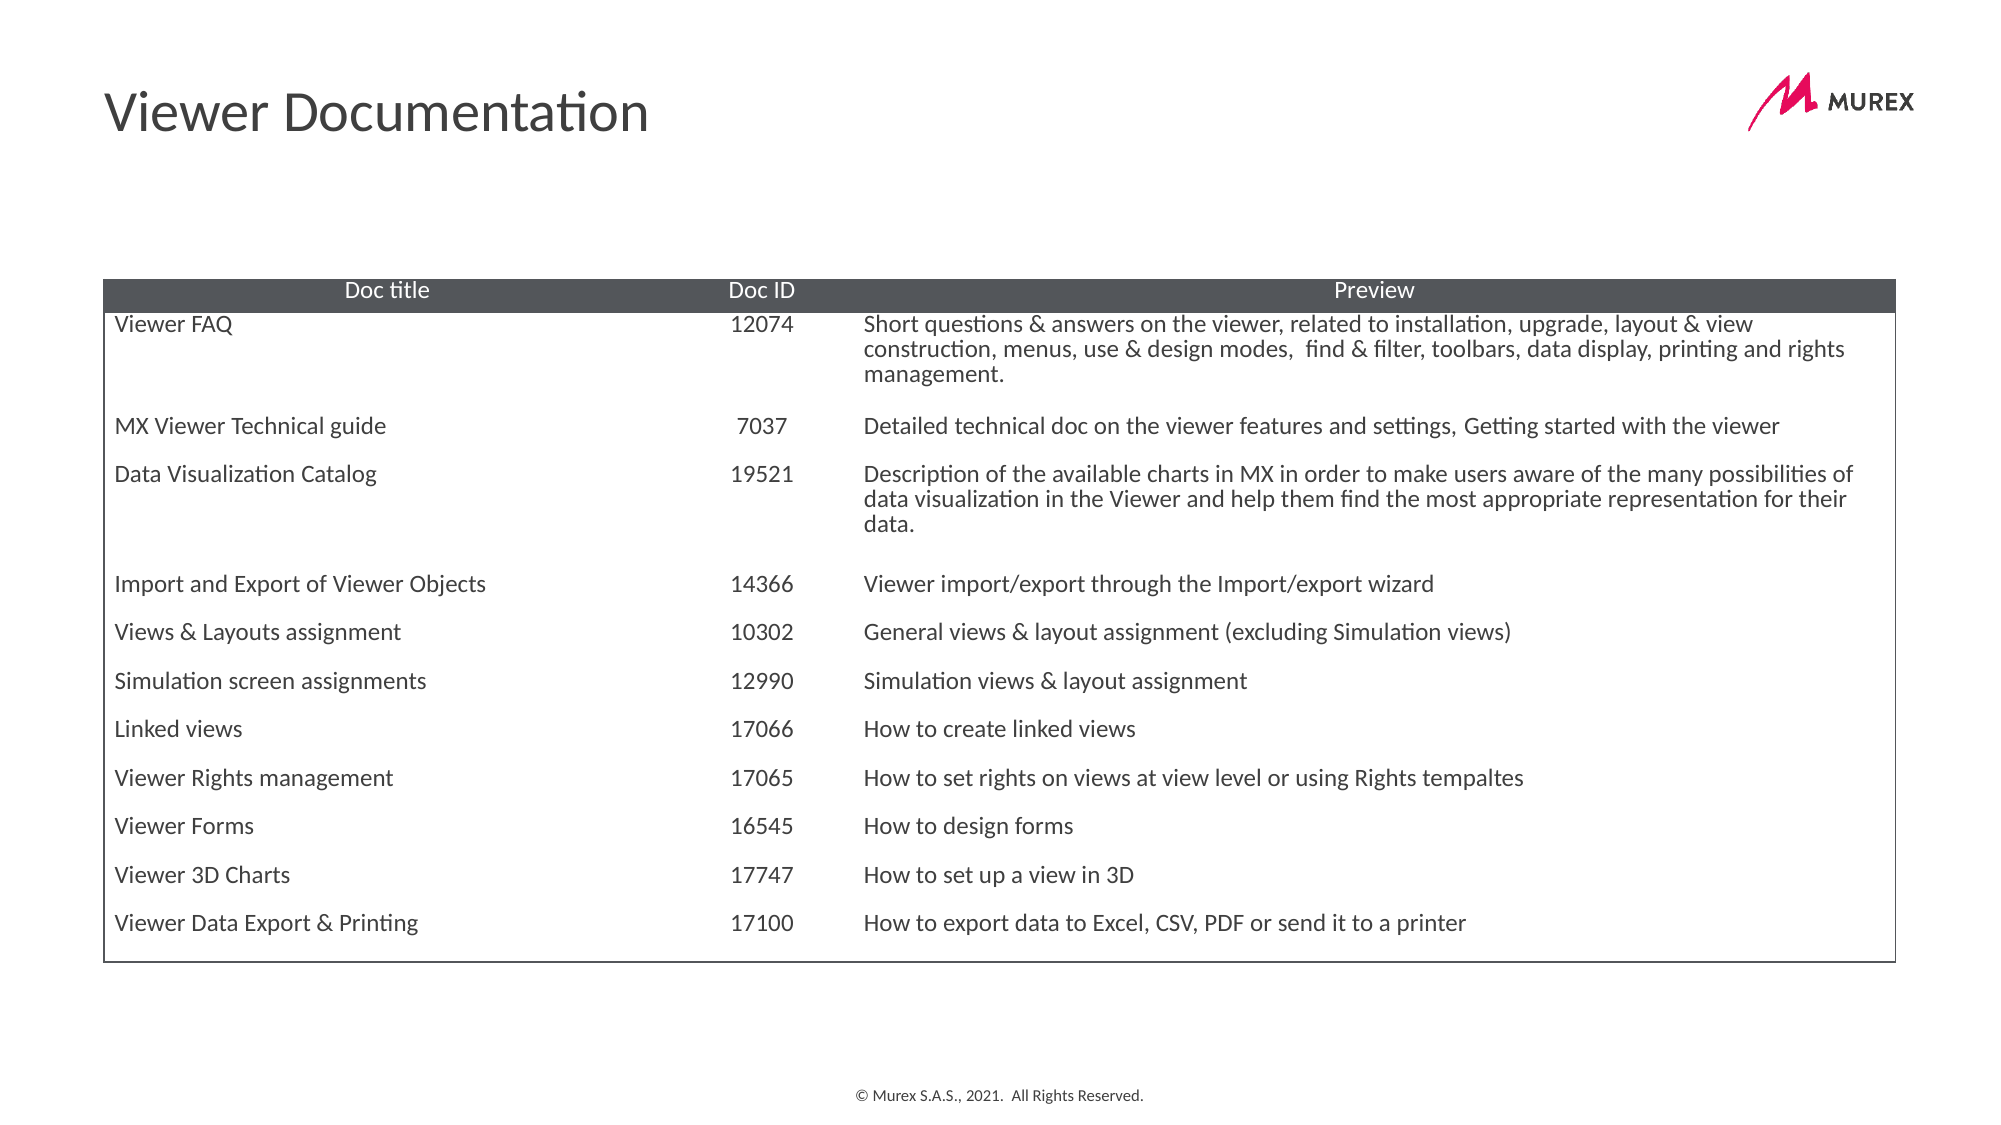

# Viewer Documentation

| Doc title | Doc ID | Preview |
| --- | --- | --- |
| Viewer FAQ | 12074 | Short questions & answers on the viewer, related to installation, upgrade, layout & view construction, menus, use & design modes, find & filter, toolbars, data display, printing and rights management. |
| MX Viewer Technical guide | 7037 | Detailed technical doc on the viewer features and settings, Getting started with the viewer |
| Data Visualization Catalog | 19521 | Description of the available charts in MX in order to make users aware of the many possibilities of data visualization in the Viewer and help them find the most appropriate representation for their data. |
| Import and Export of Viewer Objects | 14366 | Viewer import/export through the Import/export wizard |
| Views & Layouts assignment | 10302 | General views & layout assignment (excluding Simulation views) |
| Simulation screen assignments | 12990 | Simulation views & layout assignment |
| Linked views | 17066 | How to create linked views |
| Viewer Rights management | 17065 | How to set rights on views at view level or using Rights tempaltes |
| Viewer Forms | 16545 | How to design forms |
| Viewer 3D Charts | 17747 | How to set up a view in 3D |
| Viewer Data Export & Printing | 17100 | How to export data to Excel, CSV, PDF or send it to a printer |
Doc title
Doc ID
Preview